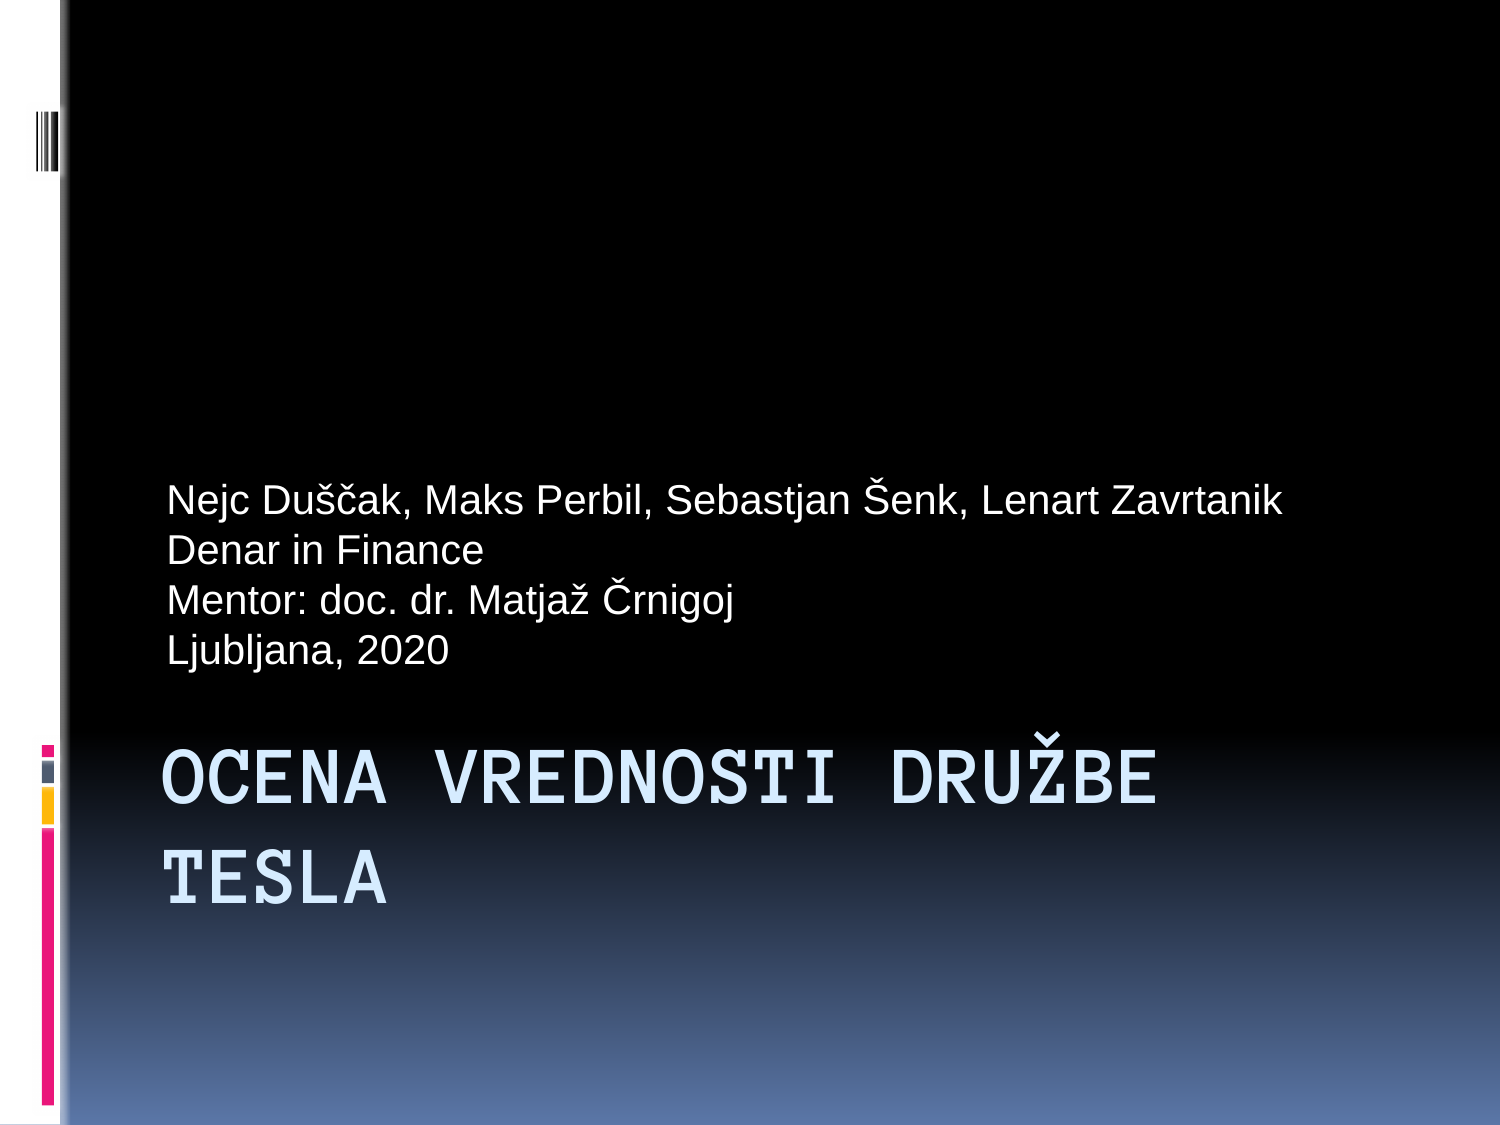

Nejc Duščak, Maks Perbil, Sebastjan Šenk, Lenart Zavrtanik
Denar in Finance
Mentor: doc. dr. Matjaž Črnigoj
Ljubljana, 2020

# Ocena vrednosti družbe Tesla